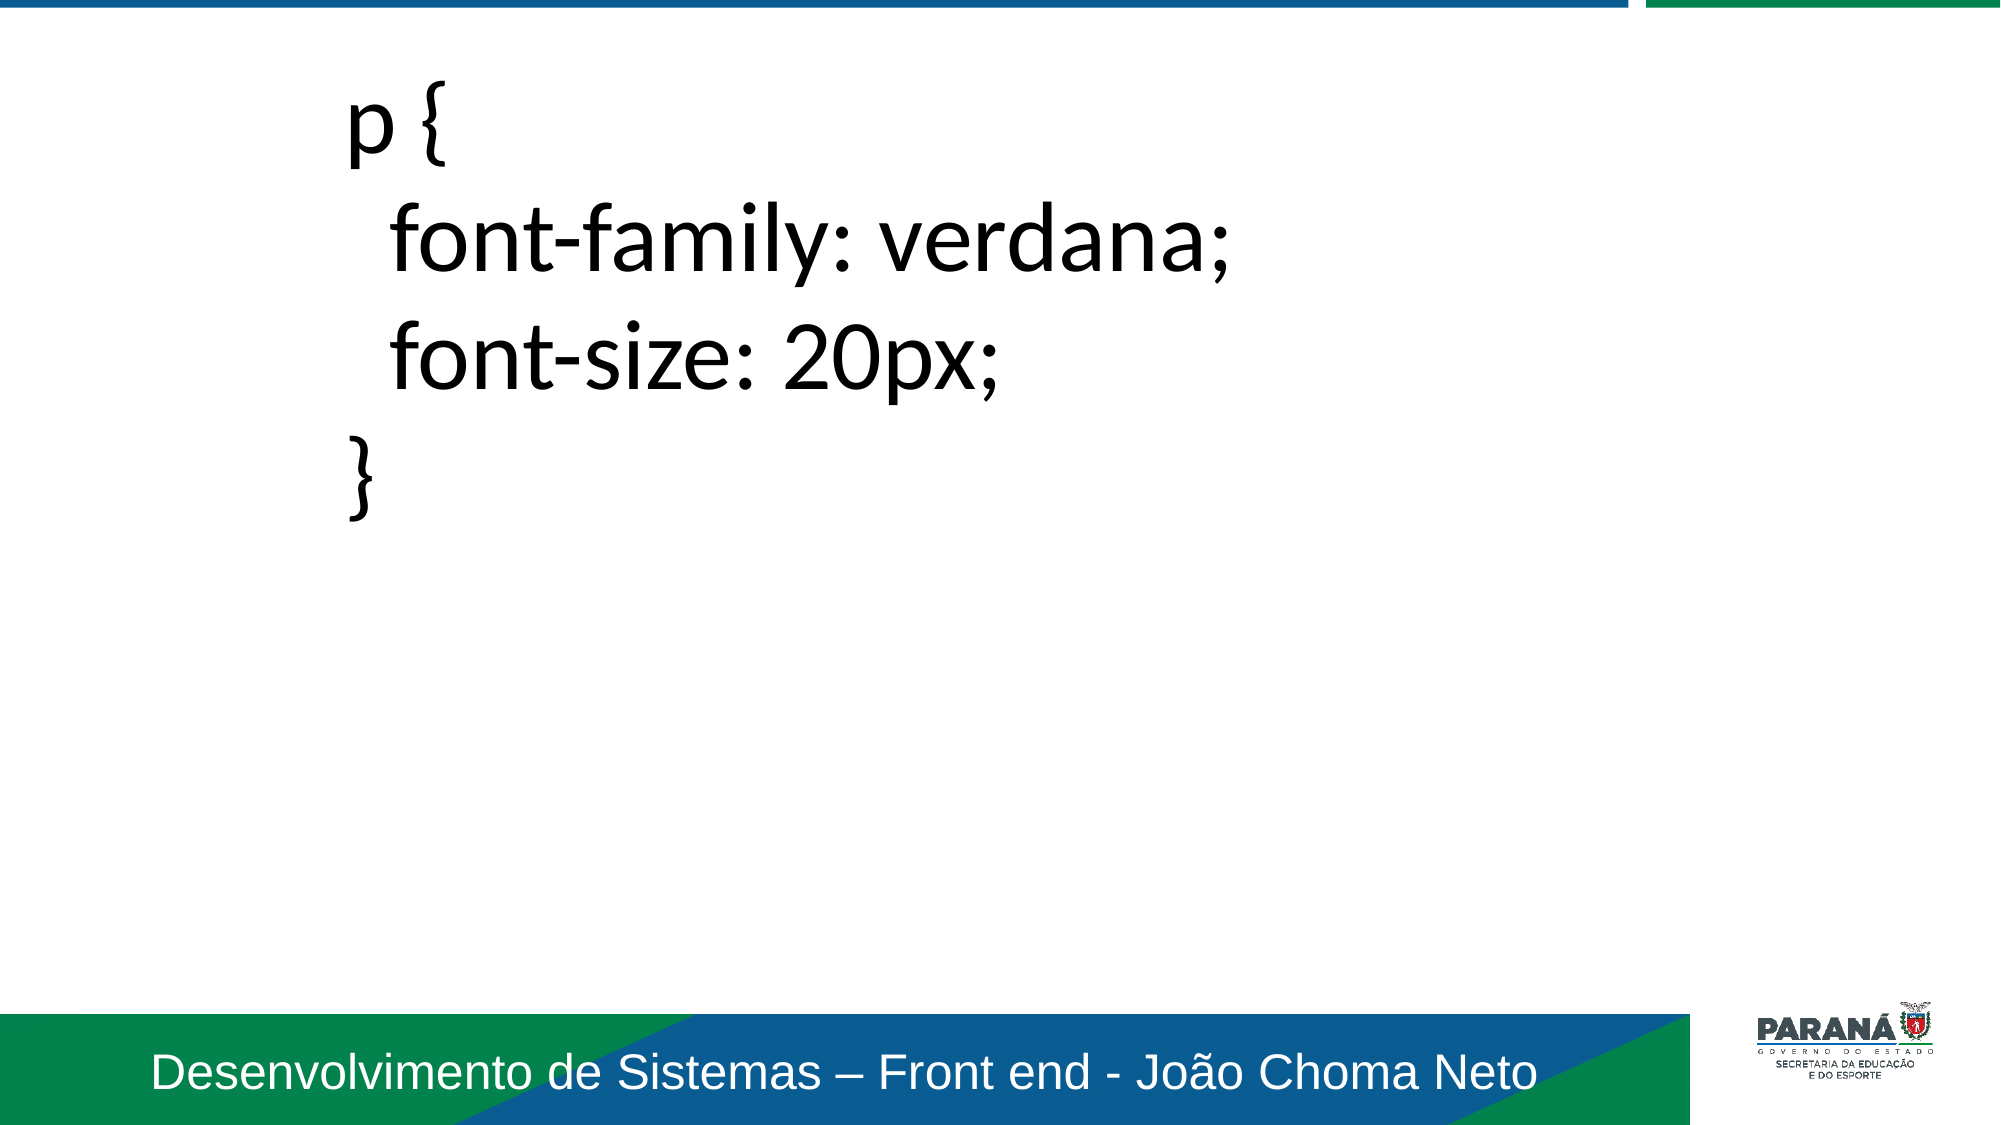

p {
  font-family: verdana;
  font-size: 20px;
}